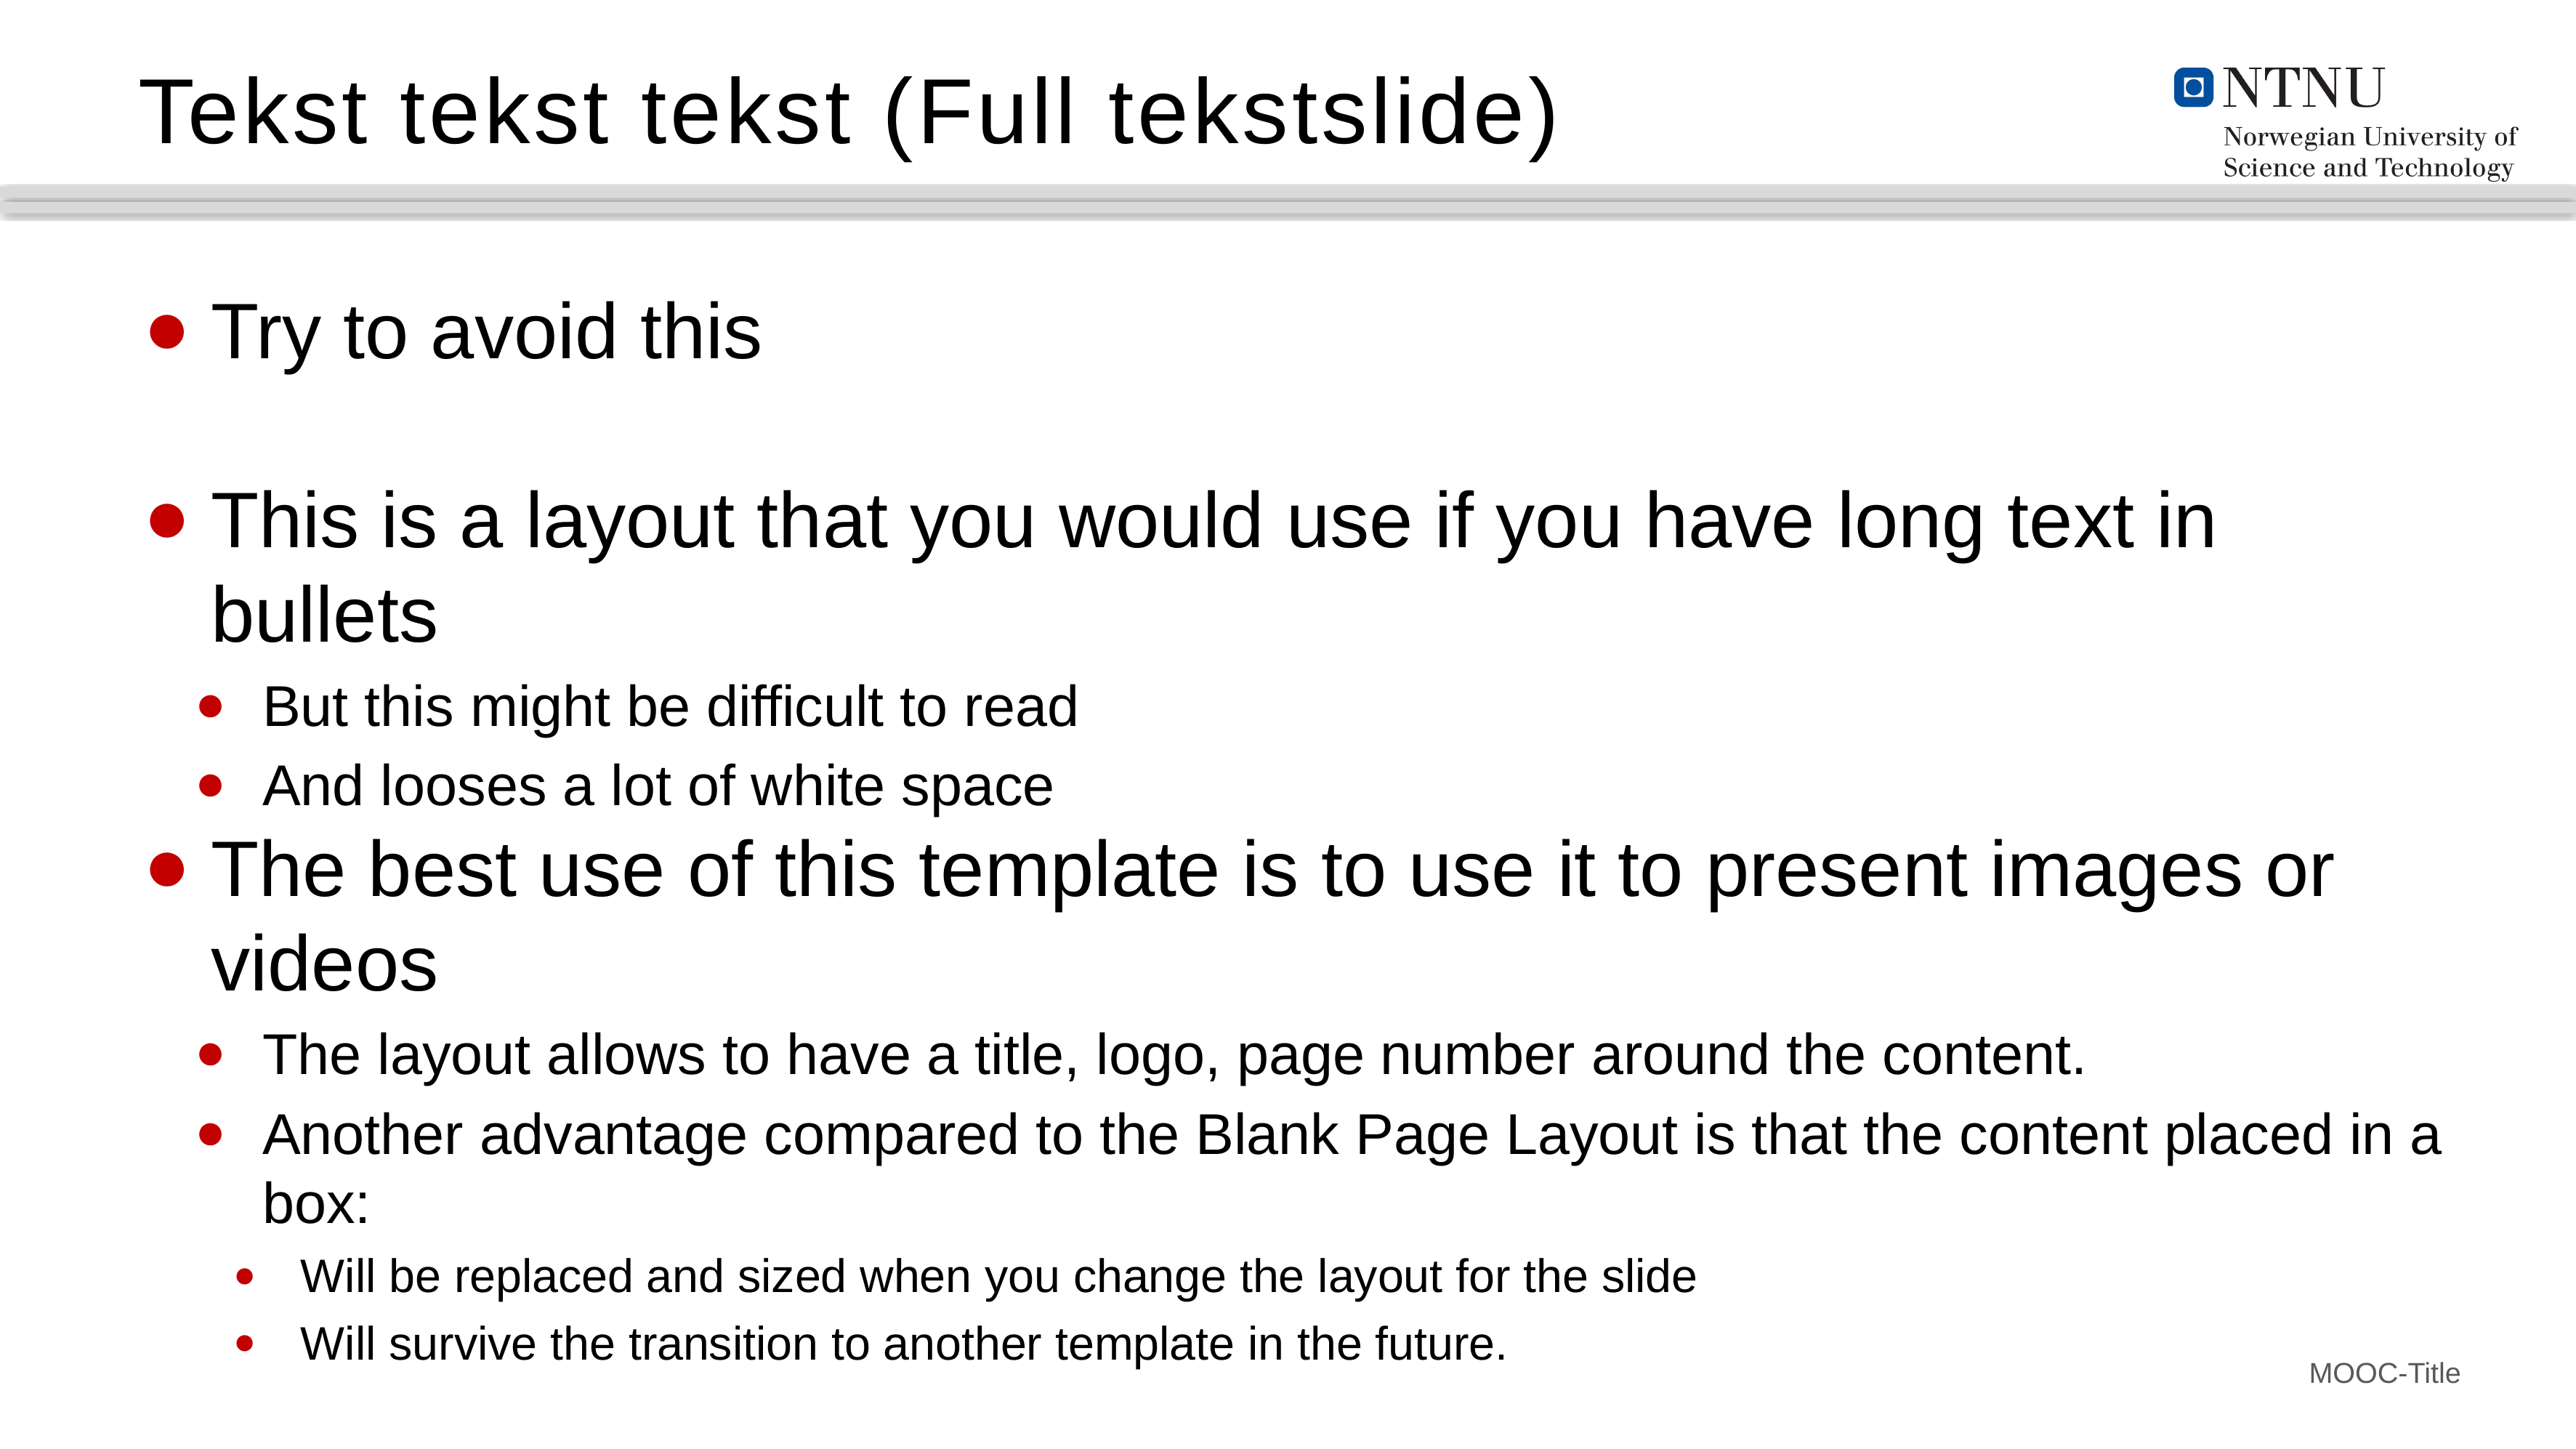

# Tekst tekst tekst (Full tekstslide)
Try to avoid this

This is a layout that you would use if you have long text in bullets
But this might be difficult to read
And looses a lot of white space
The best use of this template is to use it to present images or videos
The layout allows to have a title, logo, page number around the content.
Another advantage compared to the Blank Page Layout is that the content placed in a box:
Will be replaced and sized when you change the layout for the slide
Will survive the transition to another template in the future.